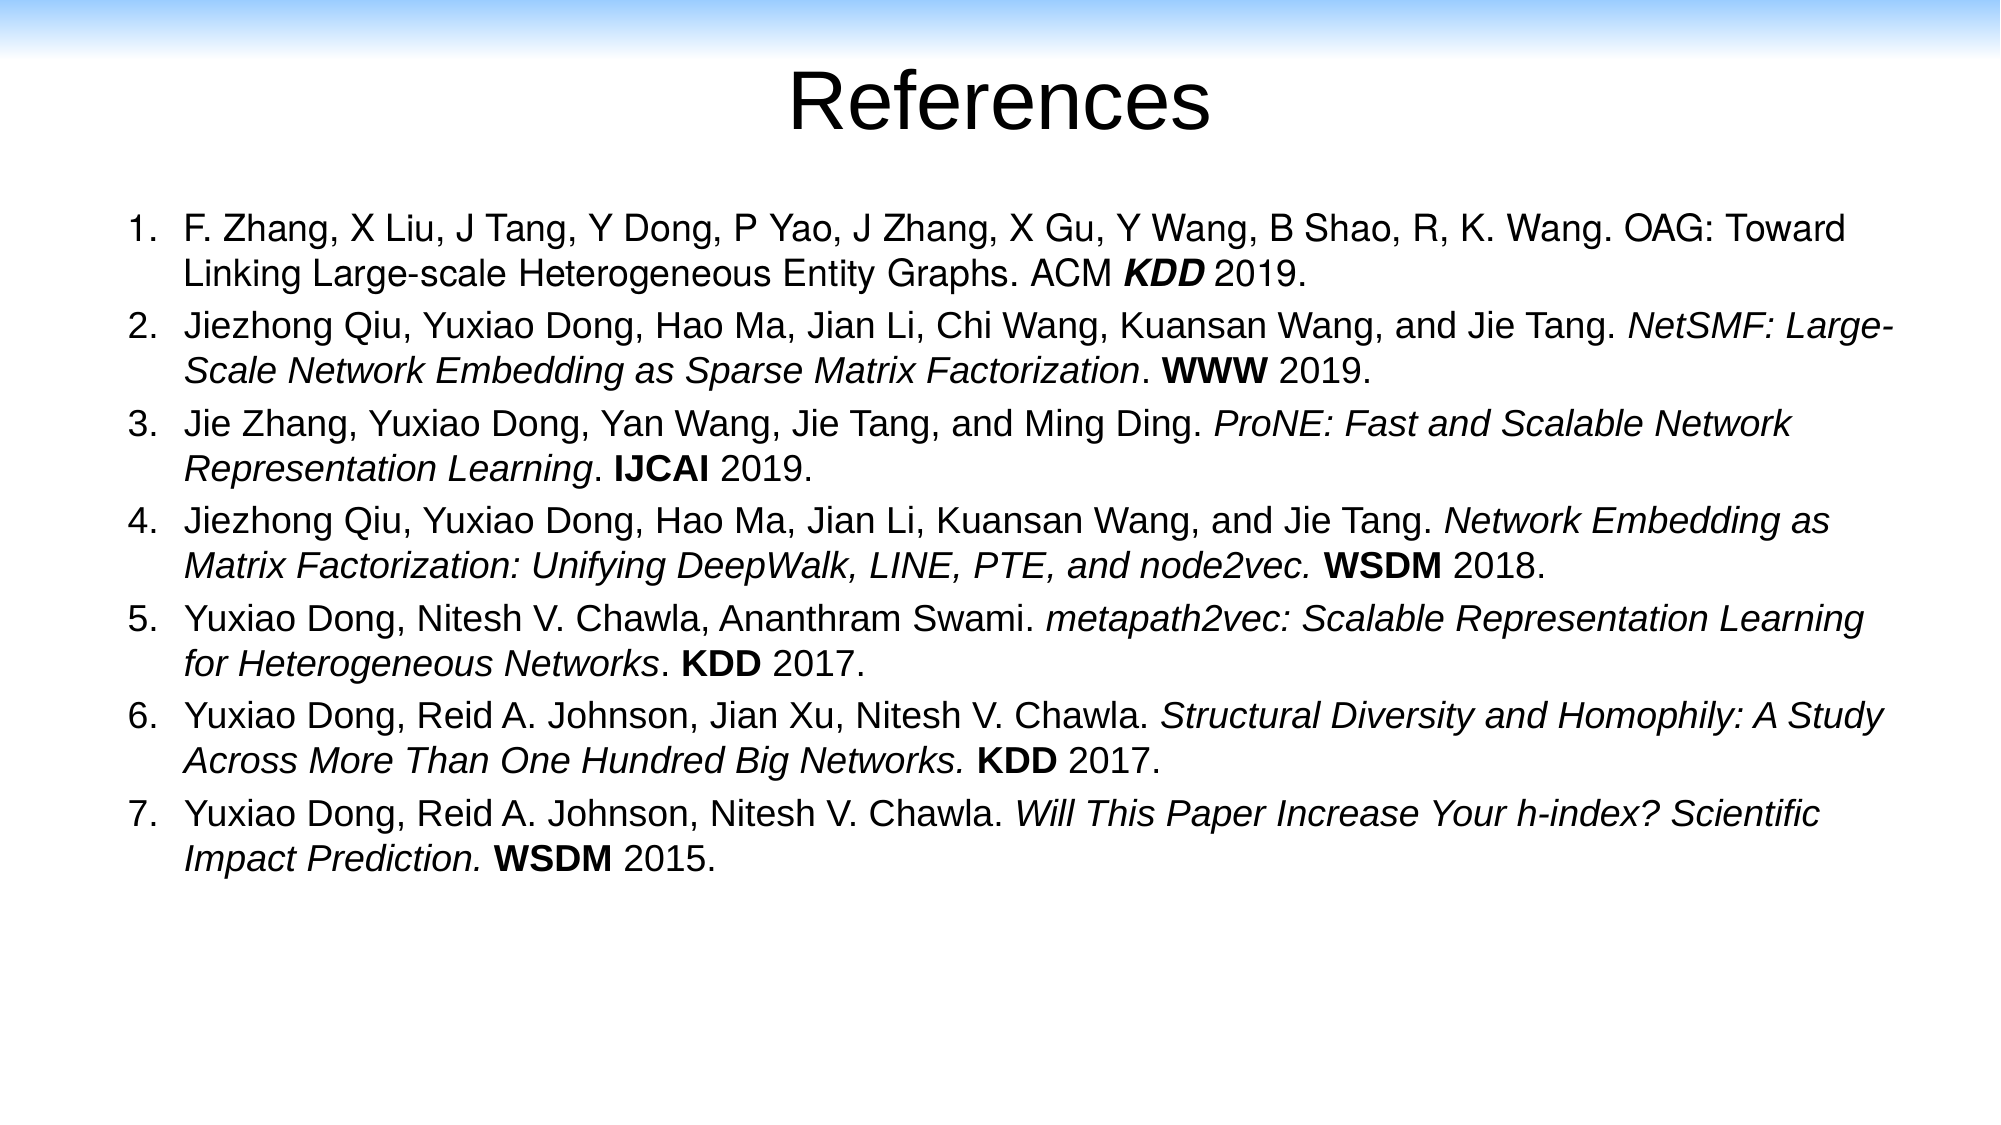

# References
F. Zhang, X Liu, J Tang, Y Dong, P Yao, J Zhang, X Gu, Y Wang, B Shao, R, K. Wang. OAG: Toward Linking Large-scale Heterogeneous Entity Graphs. ACM KDD 2019.
Jiezhong Qiu, Yuxiao Dong, Hao Ma, Jian Li, Chi Wang, Kuansan Wang, and Jie Tang. NetSMF: Large-Scale Network Embedding as Sparse Matrix Factorization. WWW 2019.
Jie Zhang, Yuxiao Dong, Yan Wang, Jie Tang, and Ming Ding. ProNE: Fast and Scalable Network Representation Learning. IJCAI 2019.
Jiezhong Qiu, Yuxiao Dong, Hao Ma, Jian Li, Kuansan Wang, and Jie Tang. Network Embedding as Matrix Factorization: Unifying DeepWalk, LINE, PTE, and node2vec. WSDM 2018.
Yuxiao Dong, Nitesh V. Chawla, Ananthram Swami. metapath2vec: Scalable Representation Learning for Heterogeneous Networks. KDD 2017.
Yuxiao Dong, Reid A. Johnson, Jian Xu, Nitesh V. Chawla. Structural Diversity and Homophily: A Study Across More Than One Hundred Big Networks. KDD 2017.
Yuxiao Dong, Reid A. Johnson, Nitesh V. Chawla. Will This Paper Increase Your h-index? Scientific Impact Prediction. WSDM 2015.